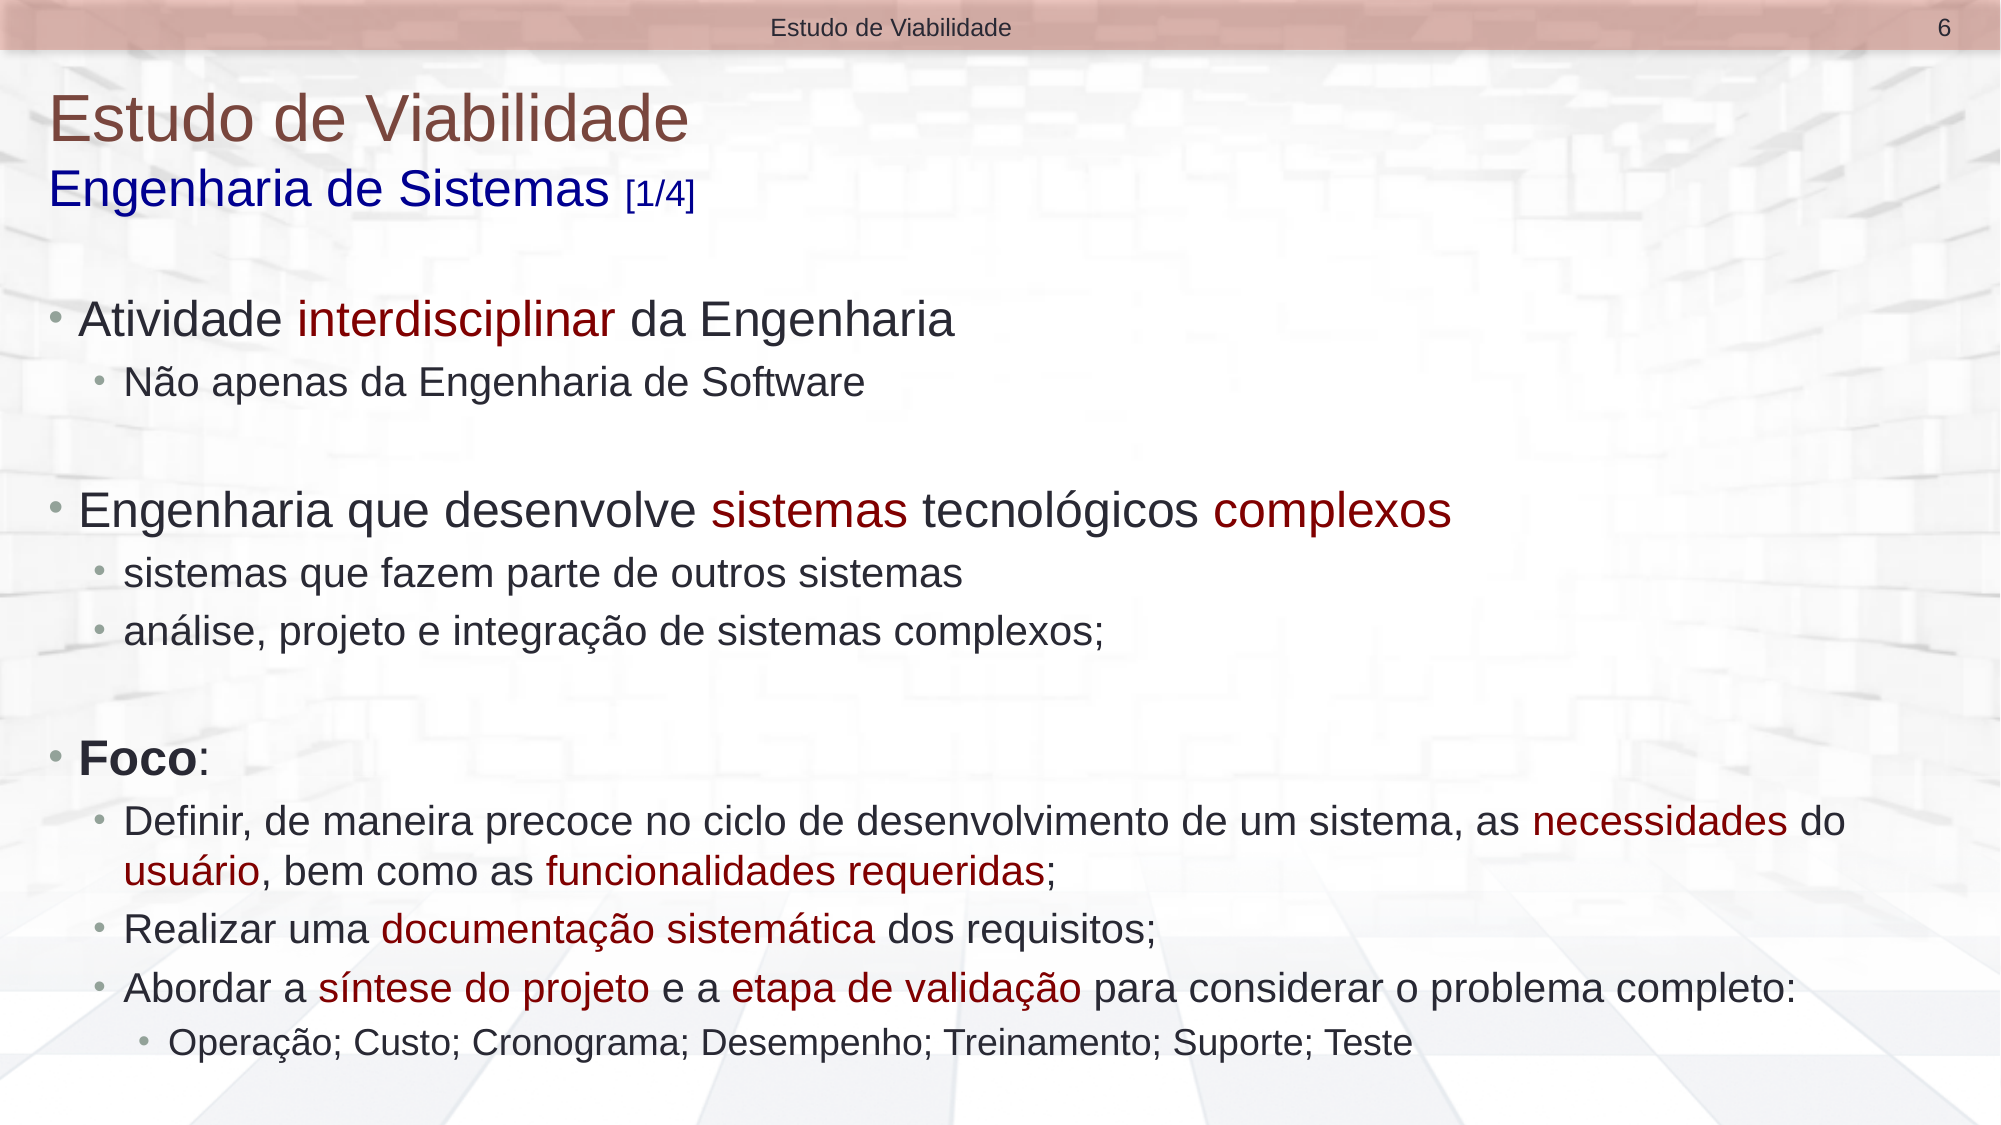

6
Estudo de Viabilidade
# Estudo de Viabilidade Engenharia de Sistemas [1/4]
Atividade interdisciplinar da Engenharia
Não apenas da Engenharia de Software

Engenharia que desenvolve sistemas tecnológicos complexos
sistemas que fazem parte de outros sistemas
análise, projeto e integração de sistemas complexos;

Foco:
Definir, de maneira precoce no ciclo de desenvolvimento de um sistema, as necessidades do usuário, bem como as funcionalidades requeridas;
Realizar uma documentação sistemática dos requisitos;
Abordar a síntese do projeto e a etapa de validação para considerar o problema completo:
Operação; Custo; Cronograma; Desempenho; Treinamento; Suporte; Teste